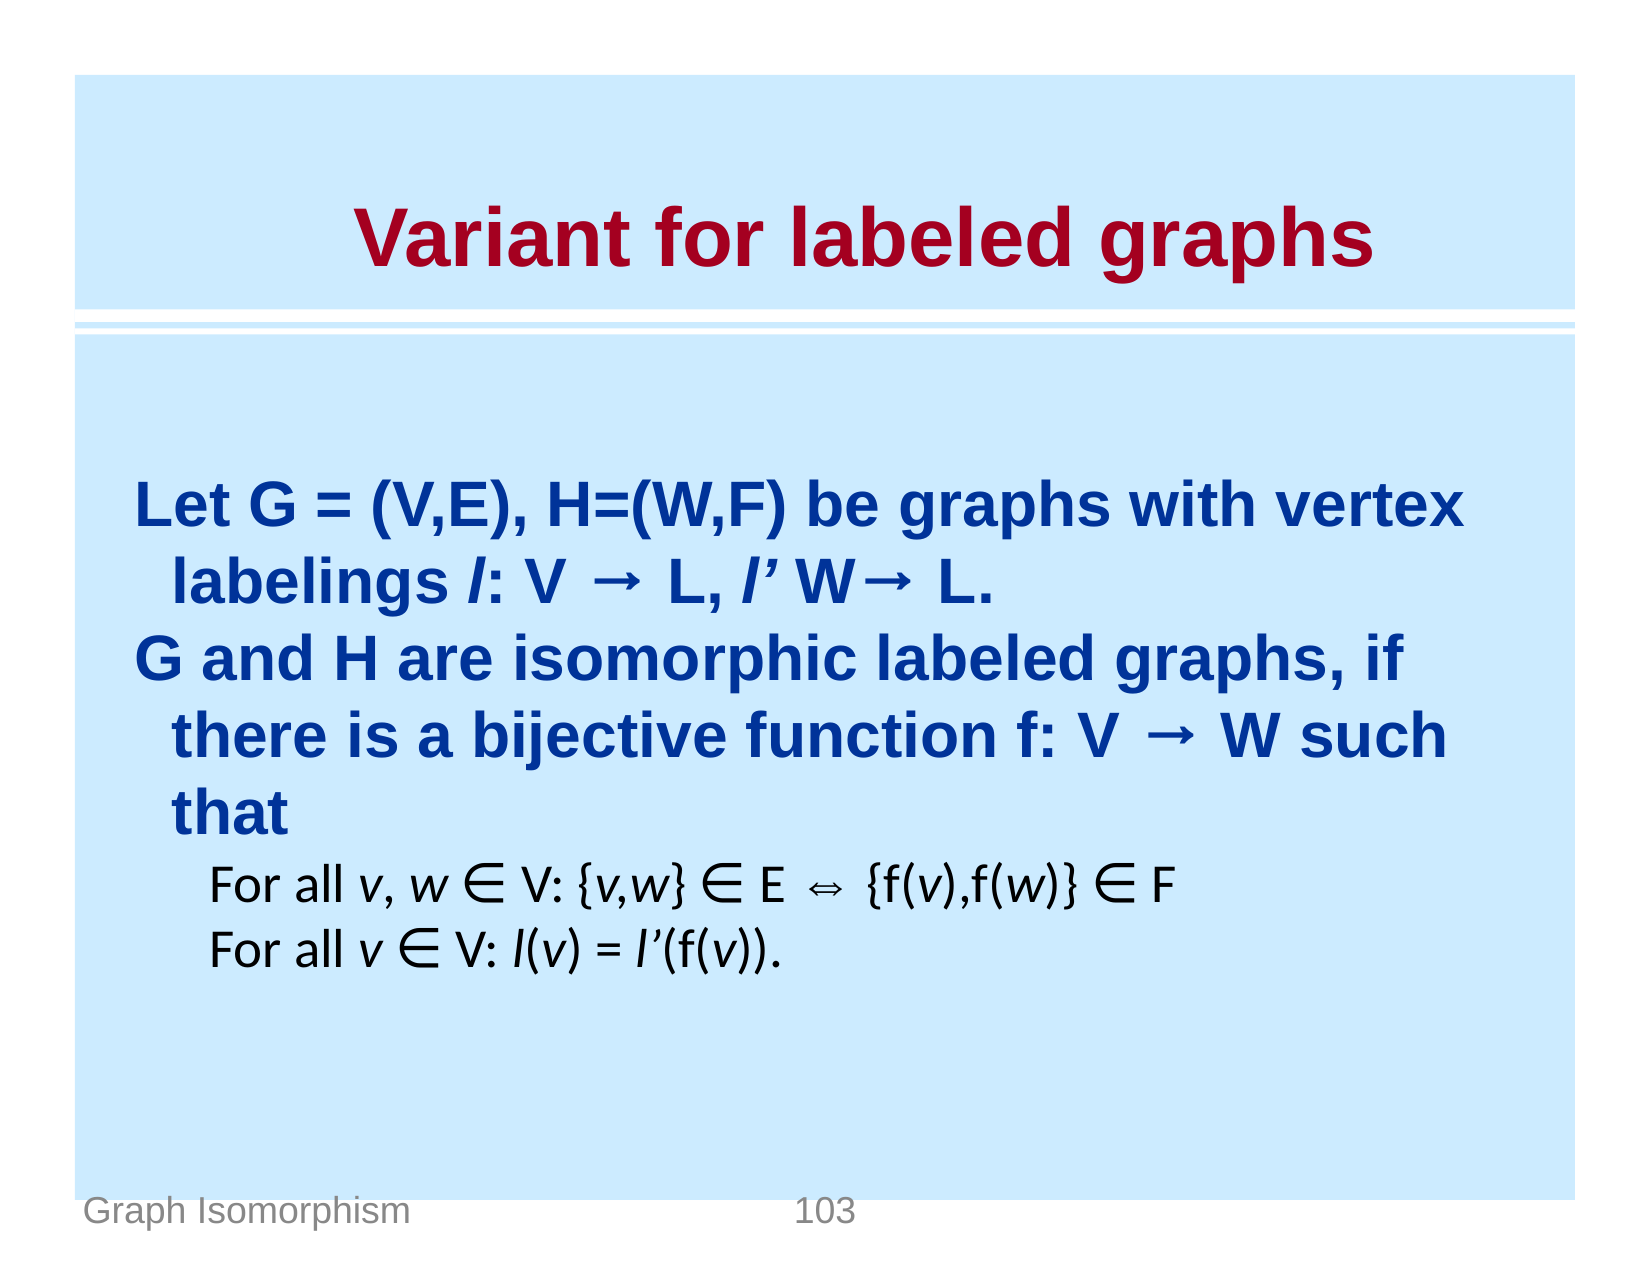

# Variant for labeled graphs
Let G = (V,E), H=(W,F) be graphs with vertex labelings l: V → L, l’ W→ L.
G and H are isomorphic labeled graphs, if there is a bijective function f: V → W such that
For all v, w ∈ V: {v,w} ∈ E ⇔ {f(v),f(w)} ∈ F
For all v ∈ V: l(v) = l’(f(v)).
Graph Isomorphism
103